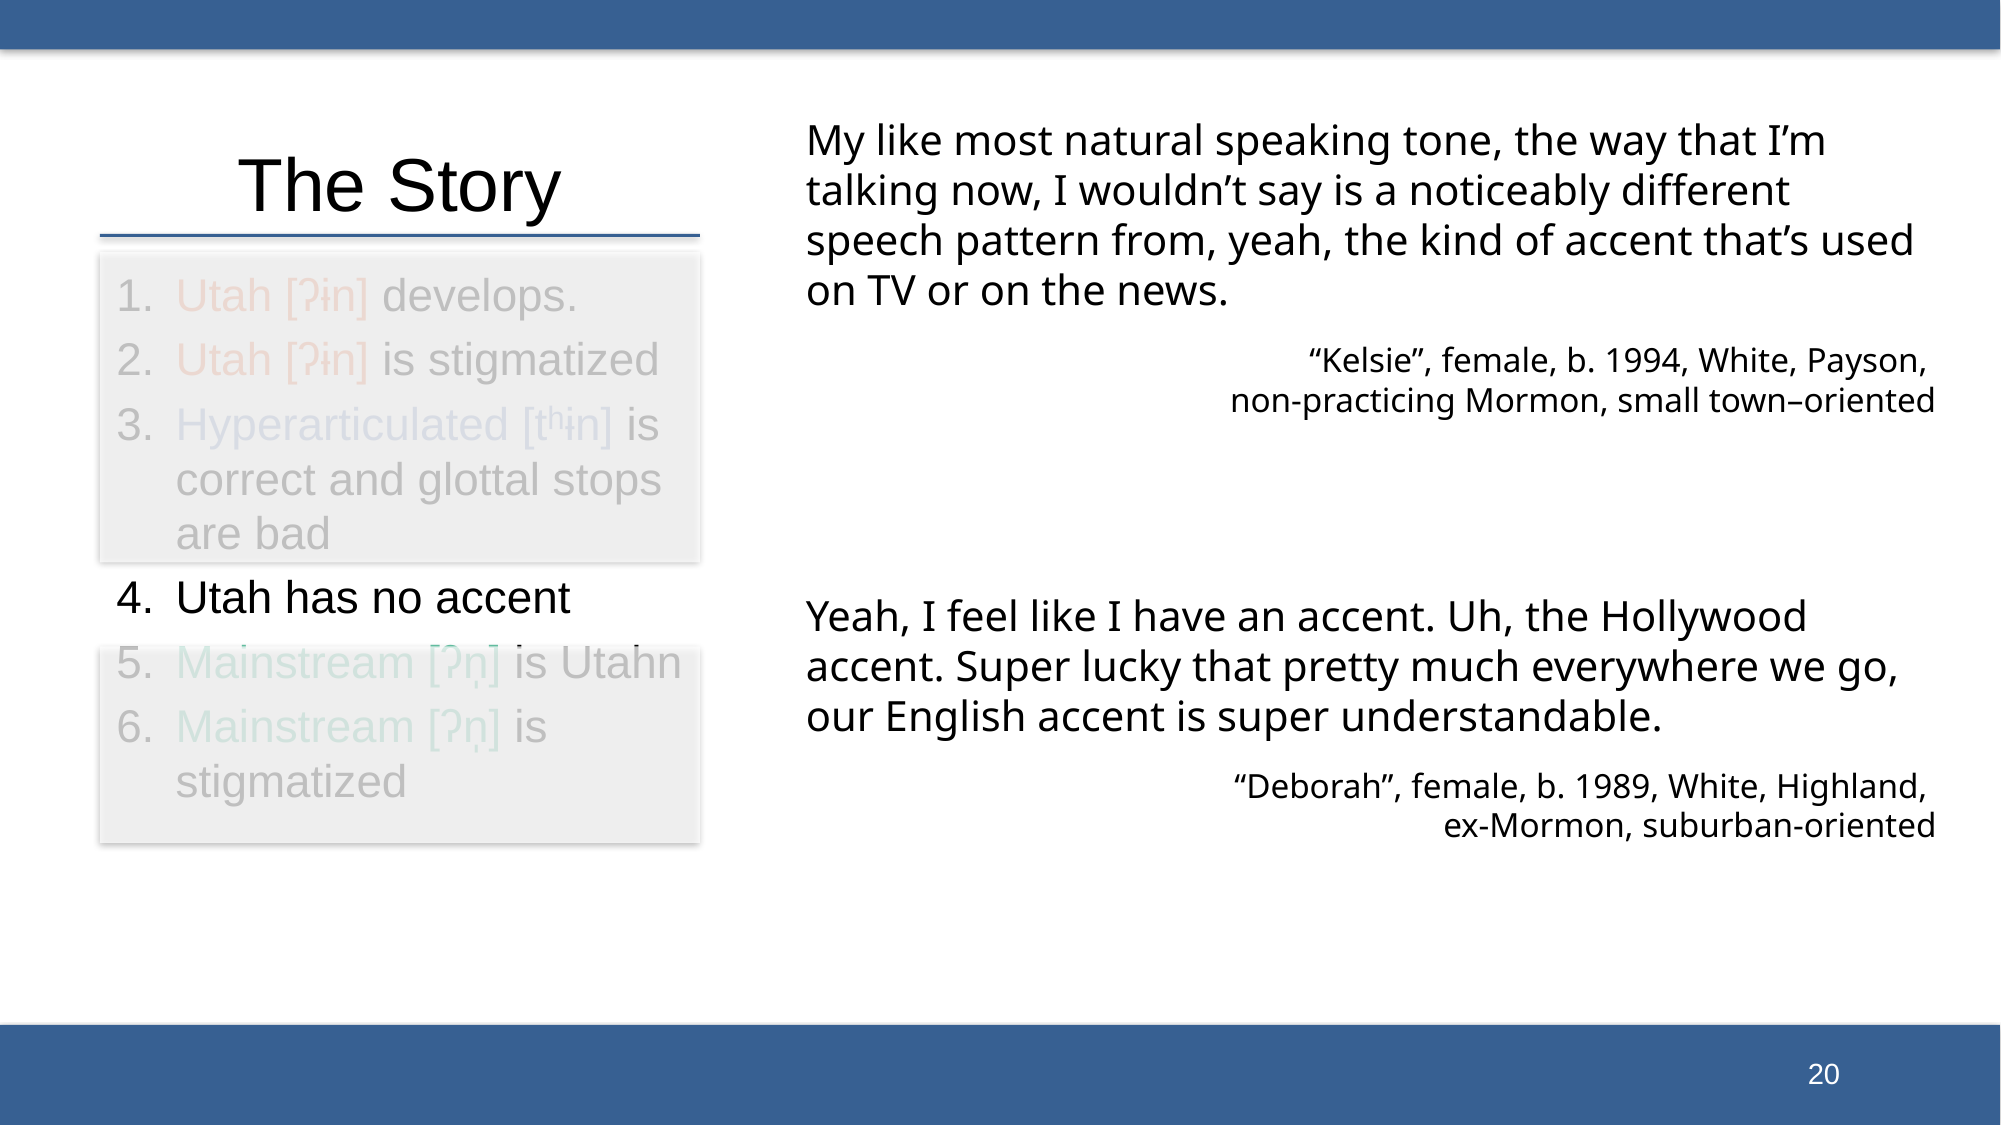

# The Story
My like most natural speaking tone, the way that I’m talking now, I wouldn’t say is a noticeably different speech pattern from, yeah, the kind of accent that’s used on TV or on the news.

“Kelsie”, female, b. 1994, White, Payson,
non-practicing Mormon, small town–oriented

 Utah [ʔɨn] develops.
 Utah [ʔɨn] is stigmatized
 Hyperarticulated [tʰɨn] is
 correct and glottal stops
 are bad
 Utah has no accent
 Mainstream [ʔn̩] is Utahn
 Mainstream [ʔn̩] is
 stigmatized
Yeah, I feel like I have an accent. Uh, the Hollywood accent. Super lucky that pretty much everywhere we go, our English accent is super understandable.

“Deborah”, female, b. 1989, White, Highland,
ex-Mormon, suburban-oriented

20